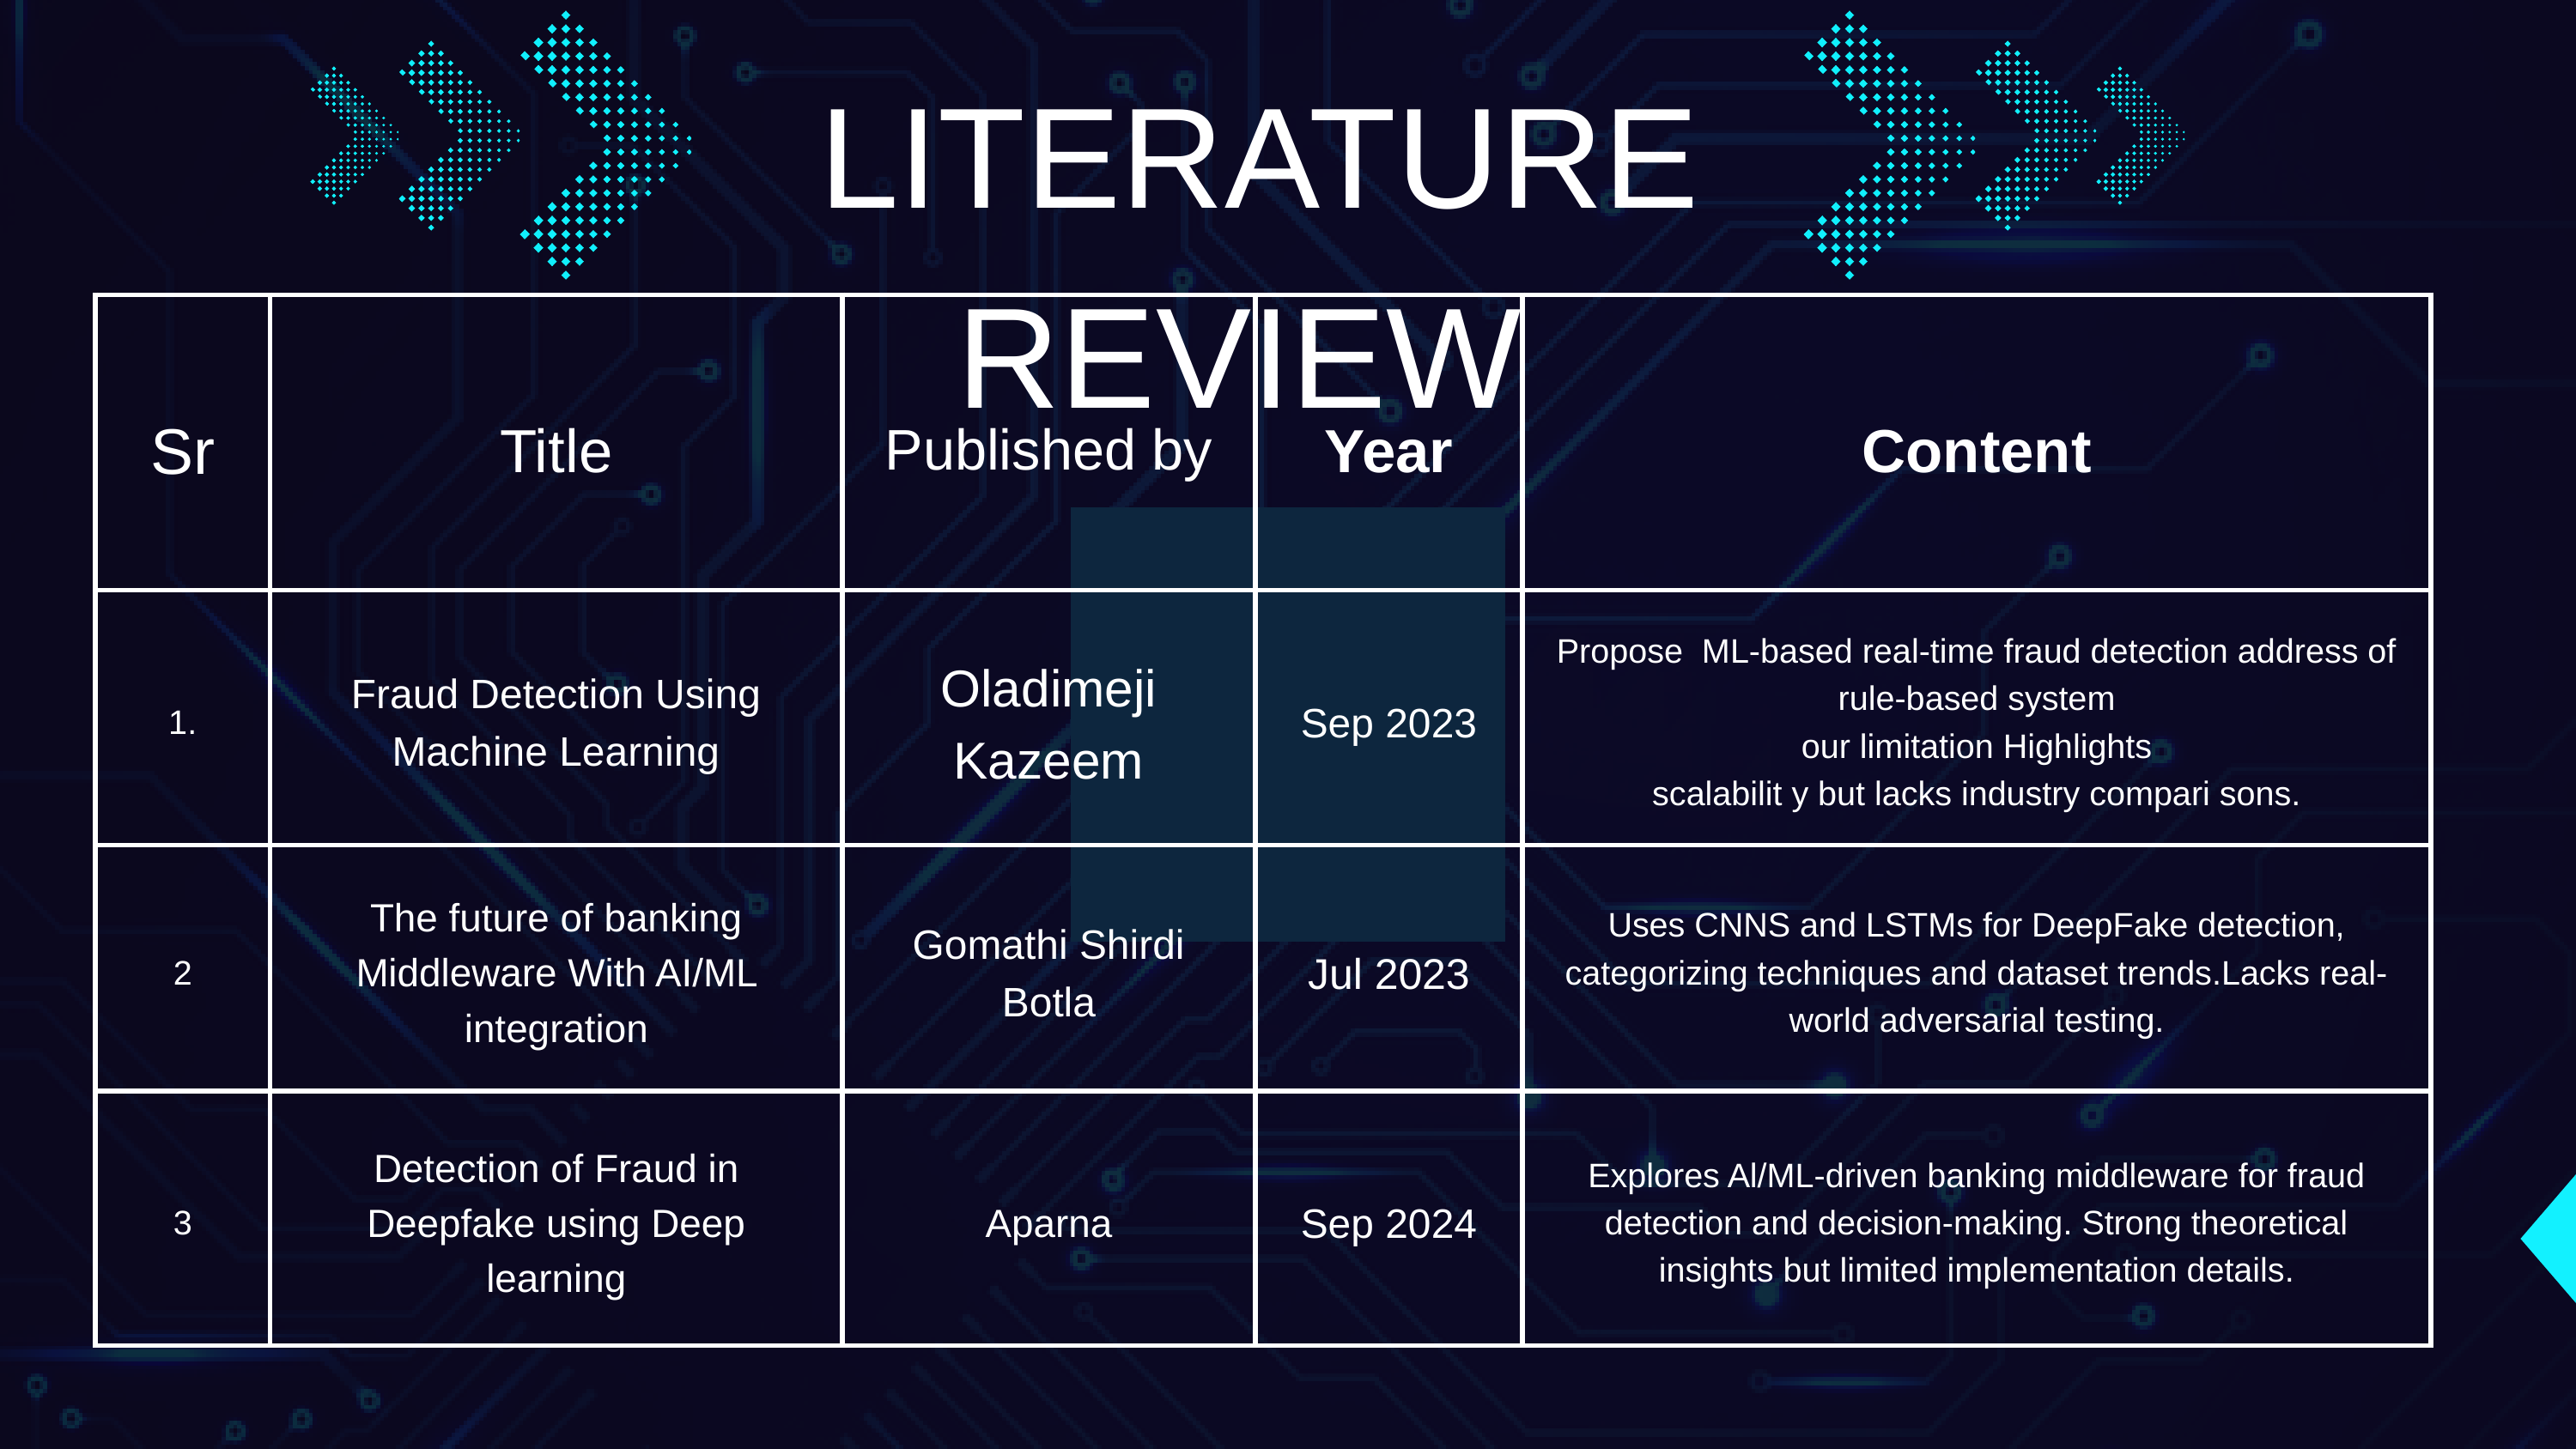

LITERATURE REVIEW

| Sr | Title | Published by | Year | Content |
| --- | --- | --- | --- | --- |
| 1. | Fraud Detection Using Machine Learning | Oladimeji Kazeem | Sep 2023 | Propose ML-based real-time fraud detection address of rule-based system our limitation Highlights scalabilit y but lacks industry compari sons. |
| 2 | The future of banking Middleware With AI/ML integration | Gomathi Shirdi Botla | Jul 2023 | Uses CNNS and LSTMs for DeepFake detection, categorizing techniques and dataset trends.Lacks real-world adversarial testing. |
| 3 | Detection of Fraud in Deepfake using Deep learning | Aparna | Sep 2024 | Explores Al/ML-driven banking middleware for fraud detection and decision-making. Strong theoretical insights but limited implementation details. |